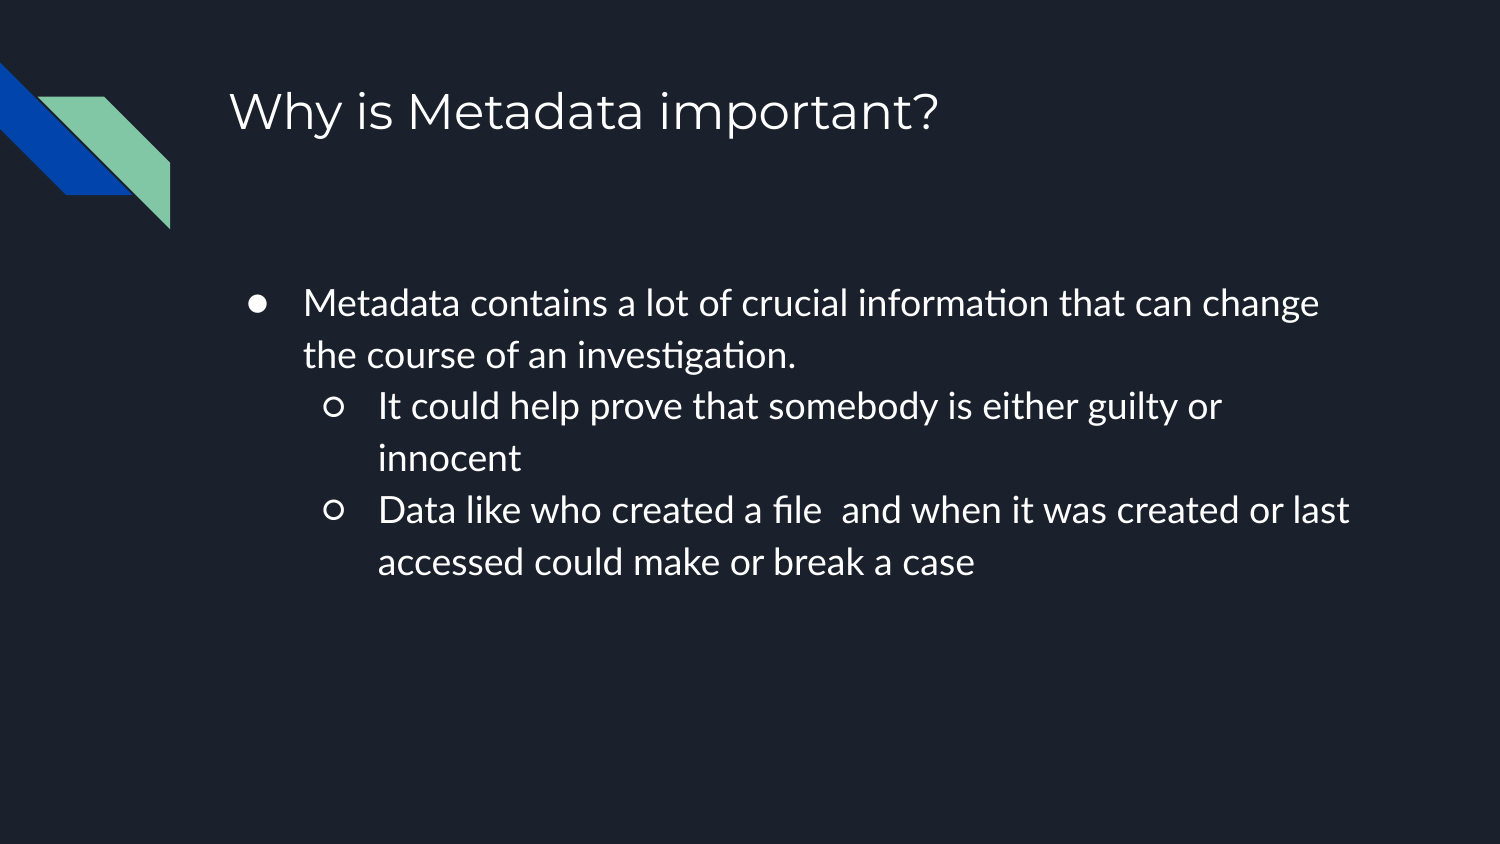

# Why is Metadata important?
Metadata contains a lot of crucial information that can change the course of an investigation.
It could help prove that somebody is either guilty or innocent
Data like who created a file  and when it was created or last accessed could make or break a case